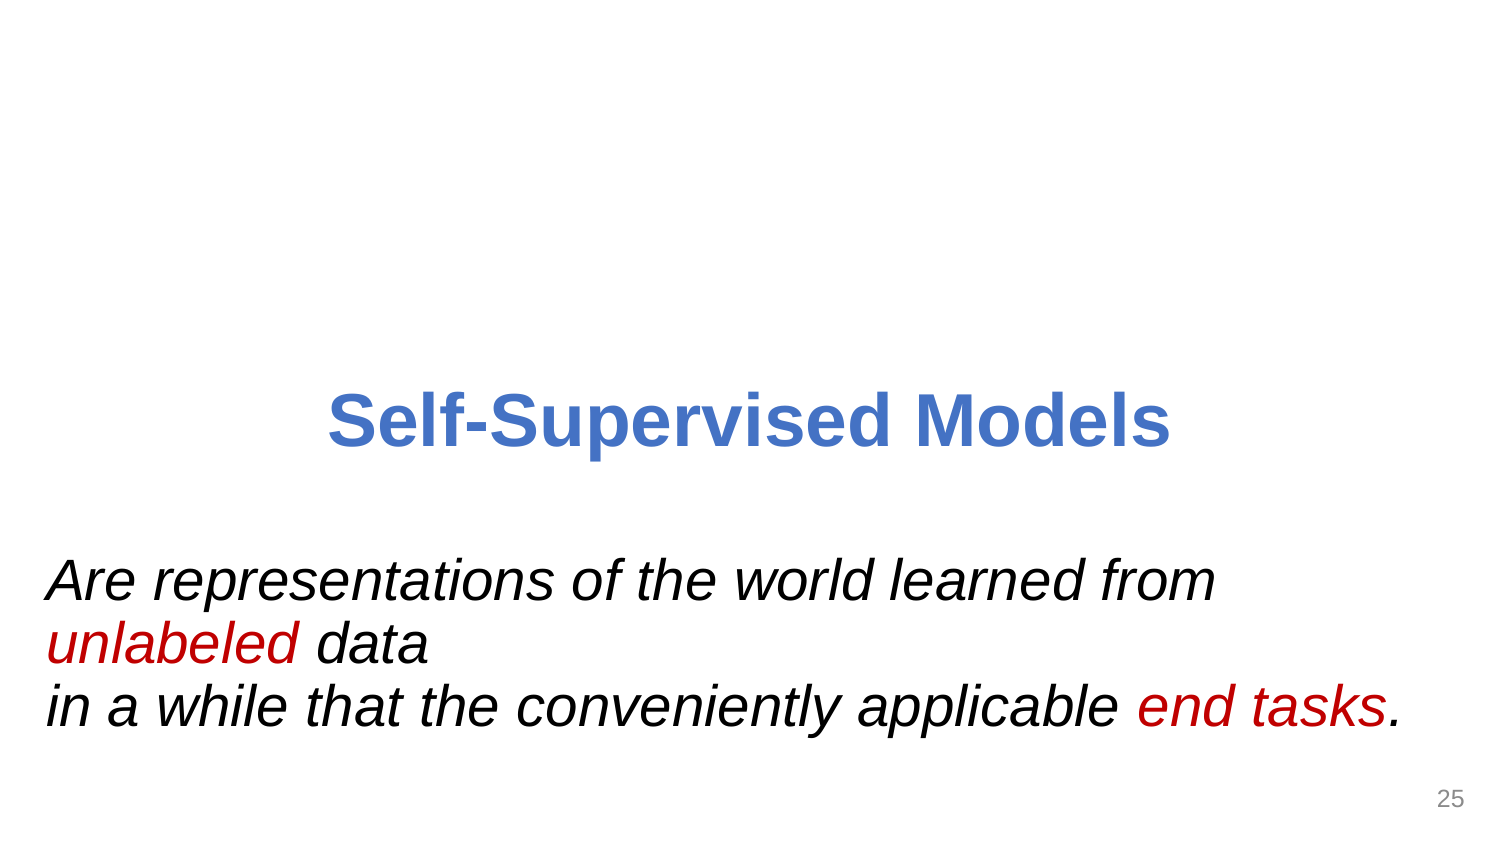

# Self-Supervised Models

Are representations of the world learned from unlabeled data
in a while that the conveniently applicable end tasks.
25